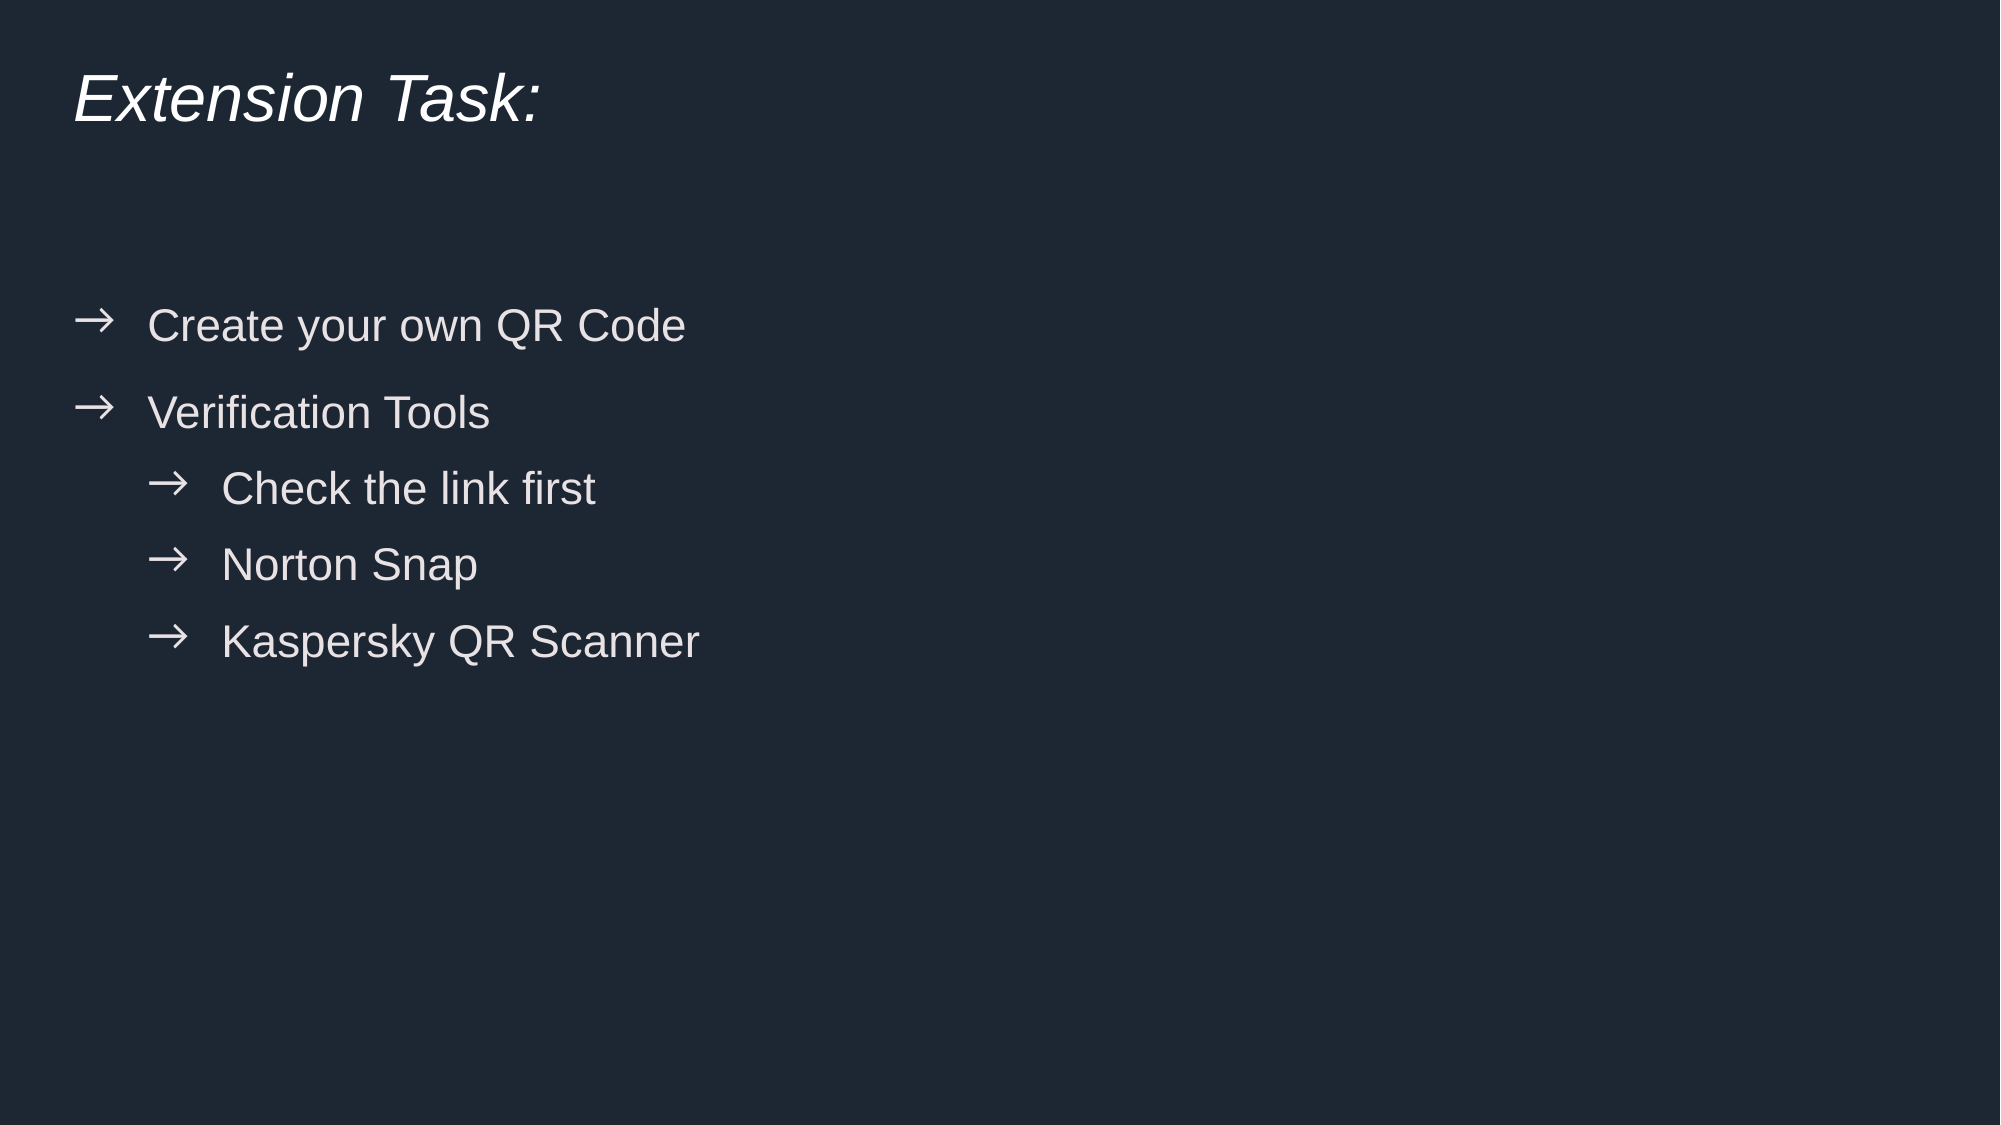

# Extension Task:
Create your own QR Code
Verification Tools
Check the link first
Norton Snap
Kaspersky QR Scanner